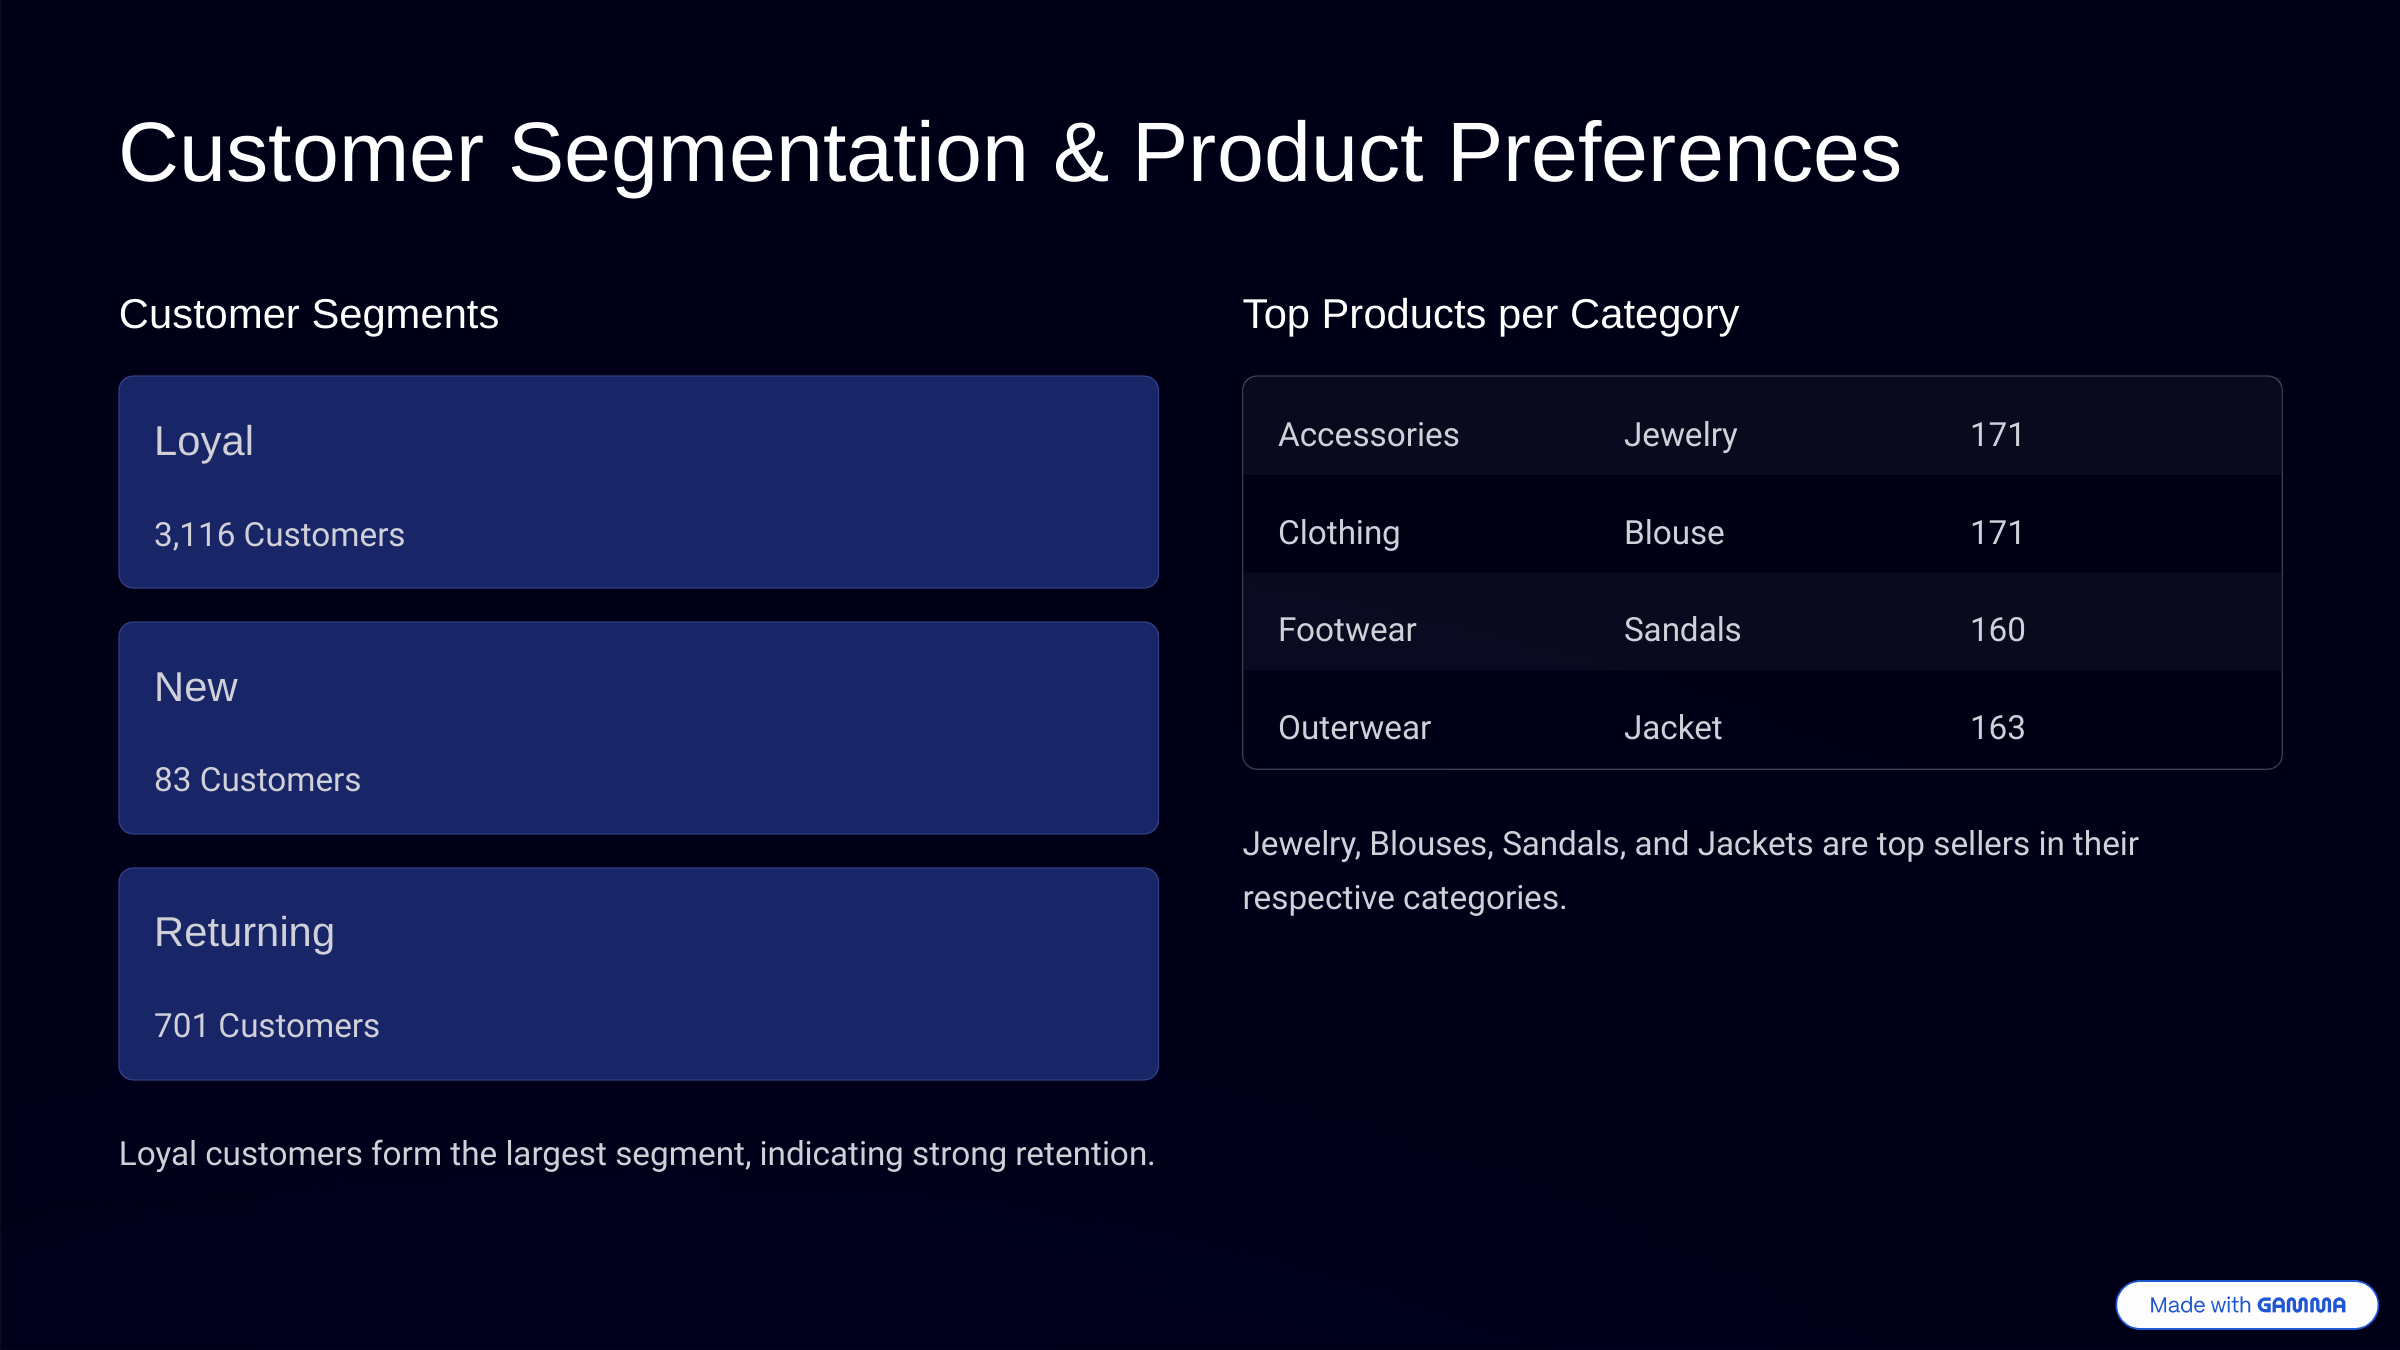

Customer Segmentation & Product Preferences
Customer Segments
Top Products per Category

Accessories
Jewelry
171
Loyal

Clothing
Blouse
171
3,116 Customers

Footwear
Sandals
160

New

Outerwear
Jacket
163
83 Customers
Jewelry, Blouses, Sandals, and Jackets are top sellers in their respective categories.

Returning
701 Customers
Loyal customers form the largest segment, indicating strong retention.